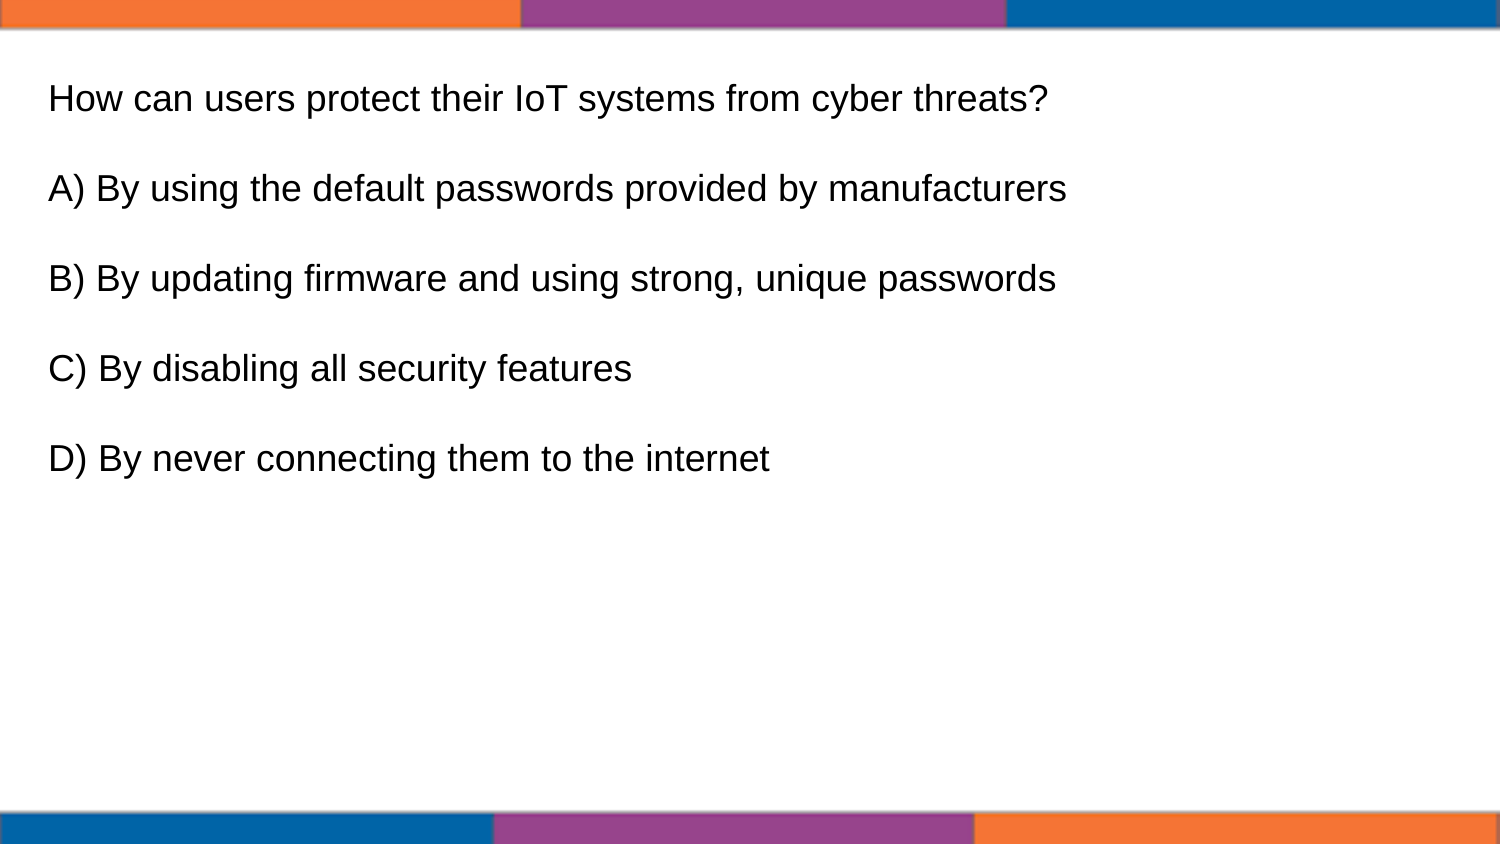

How can users protect their IoT systems from cyber threats?

A) By using the default passwords provided by manufacturers

B) By updating firmware and using strong, unique passwords

C) By disabling all security features

D) By never connecting them to the internet